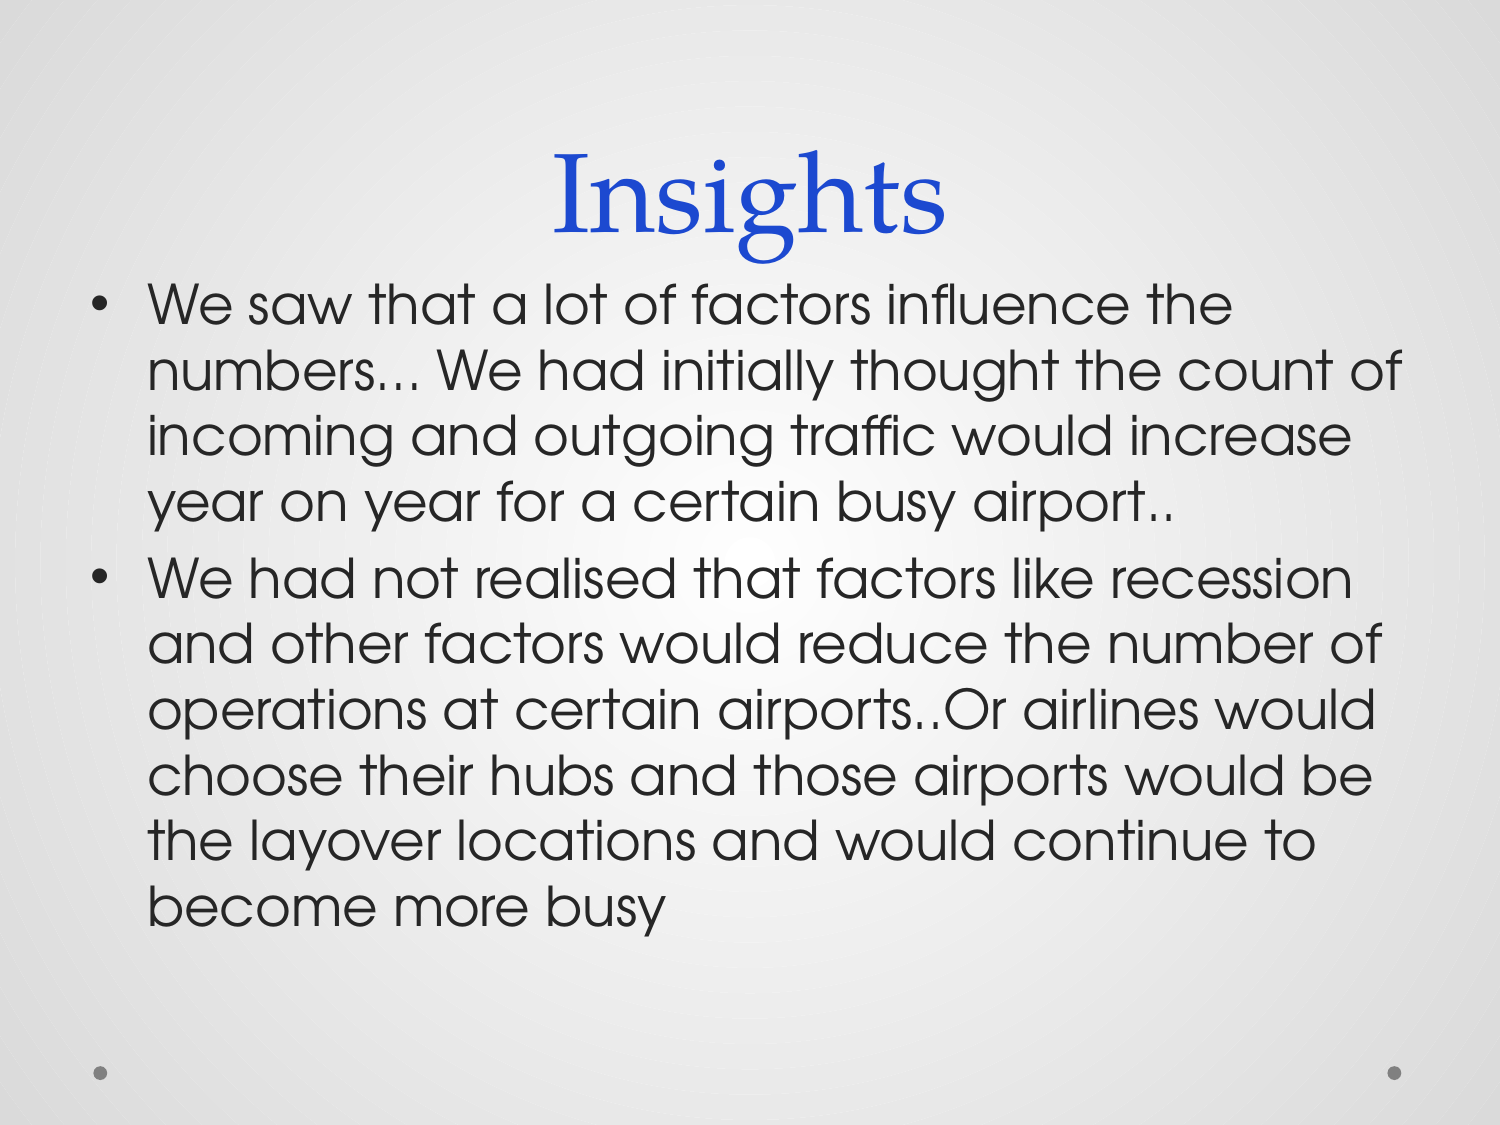

# Insights
We saw that a lot of factors influence the numbers… We had initially thought the count of incoming and outgoing traffic would increase year on year for a certain busy airport..
We had not realised that factors like recession and other factors would reduce the number of operations at certain airports..Or airlines would choose their hubs and those airports would be the layover locations and would continue to become more busy